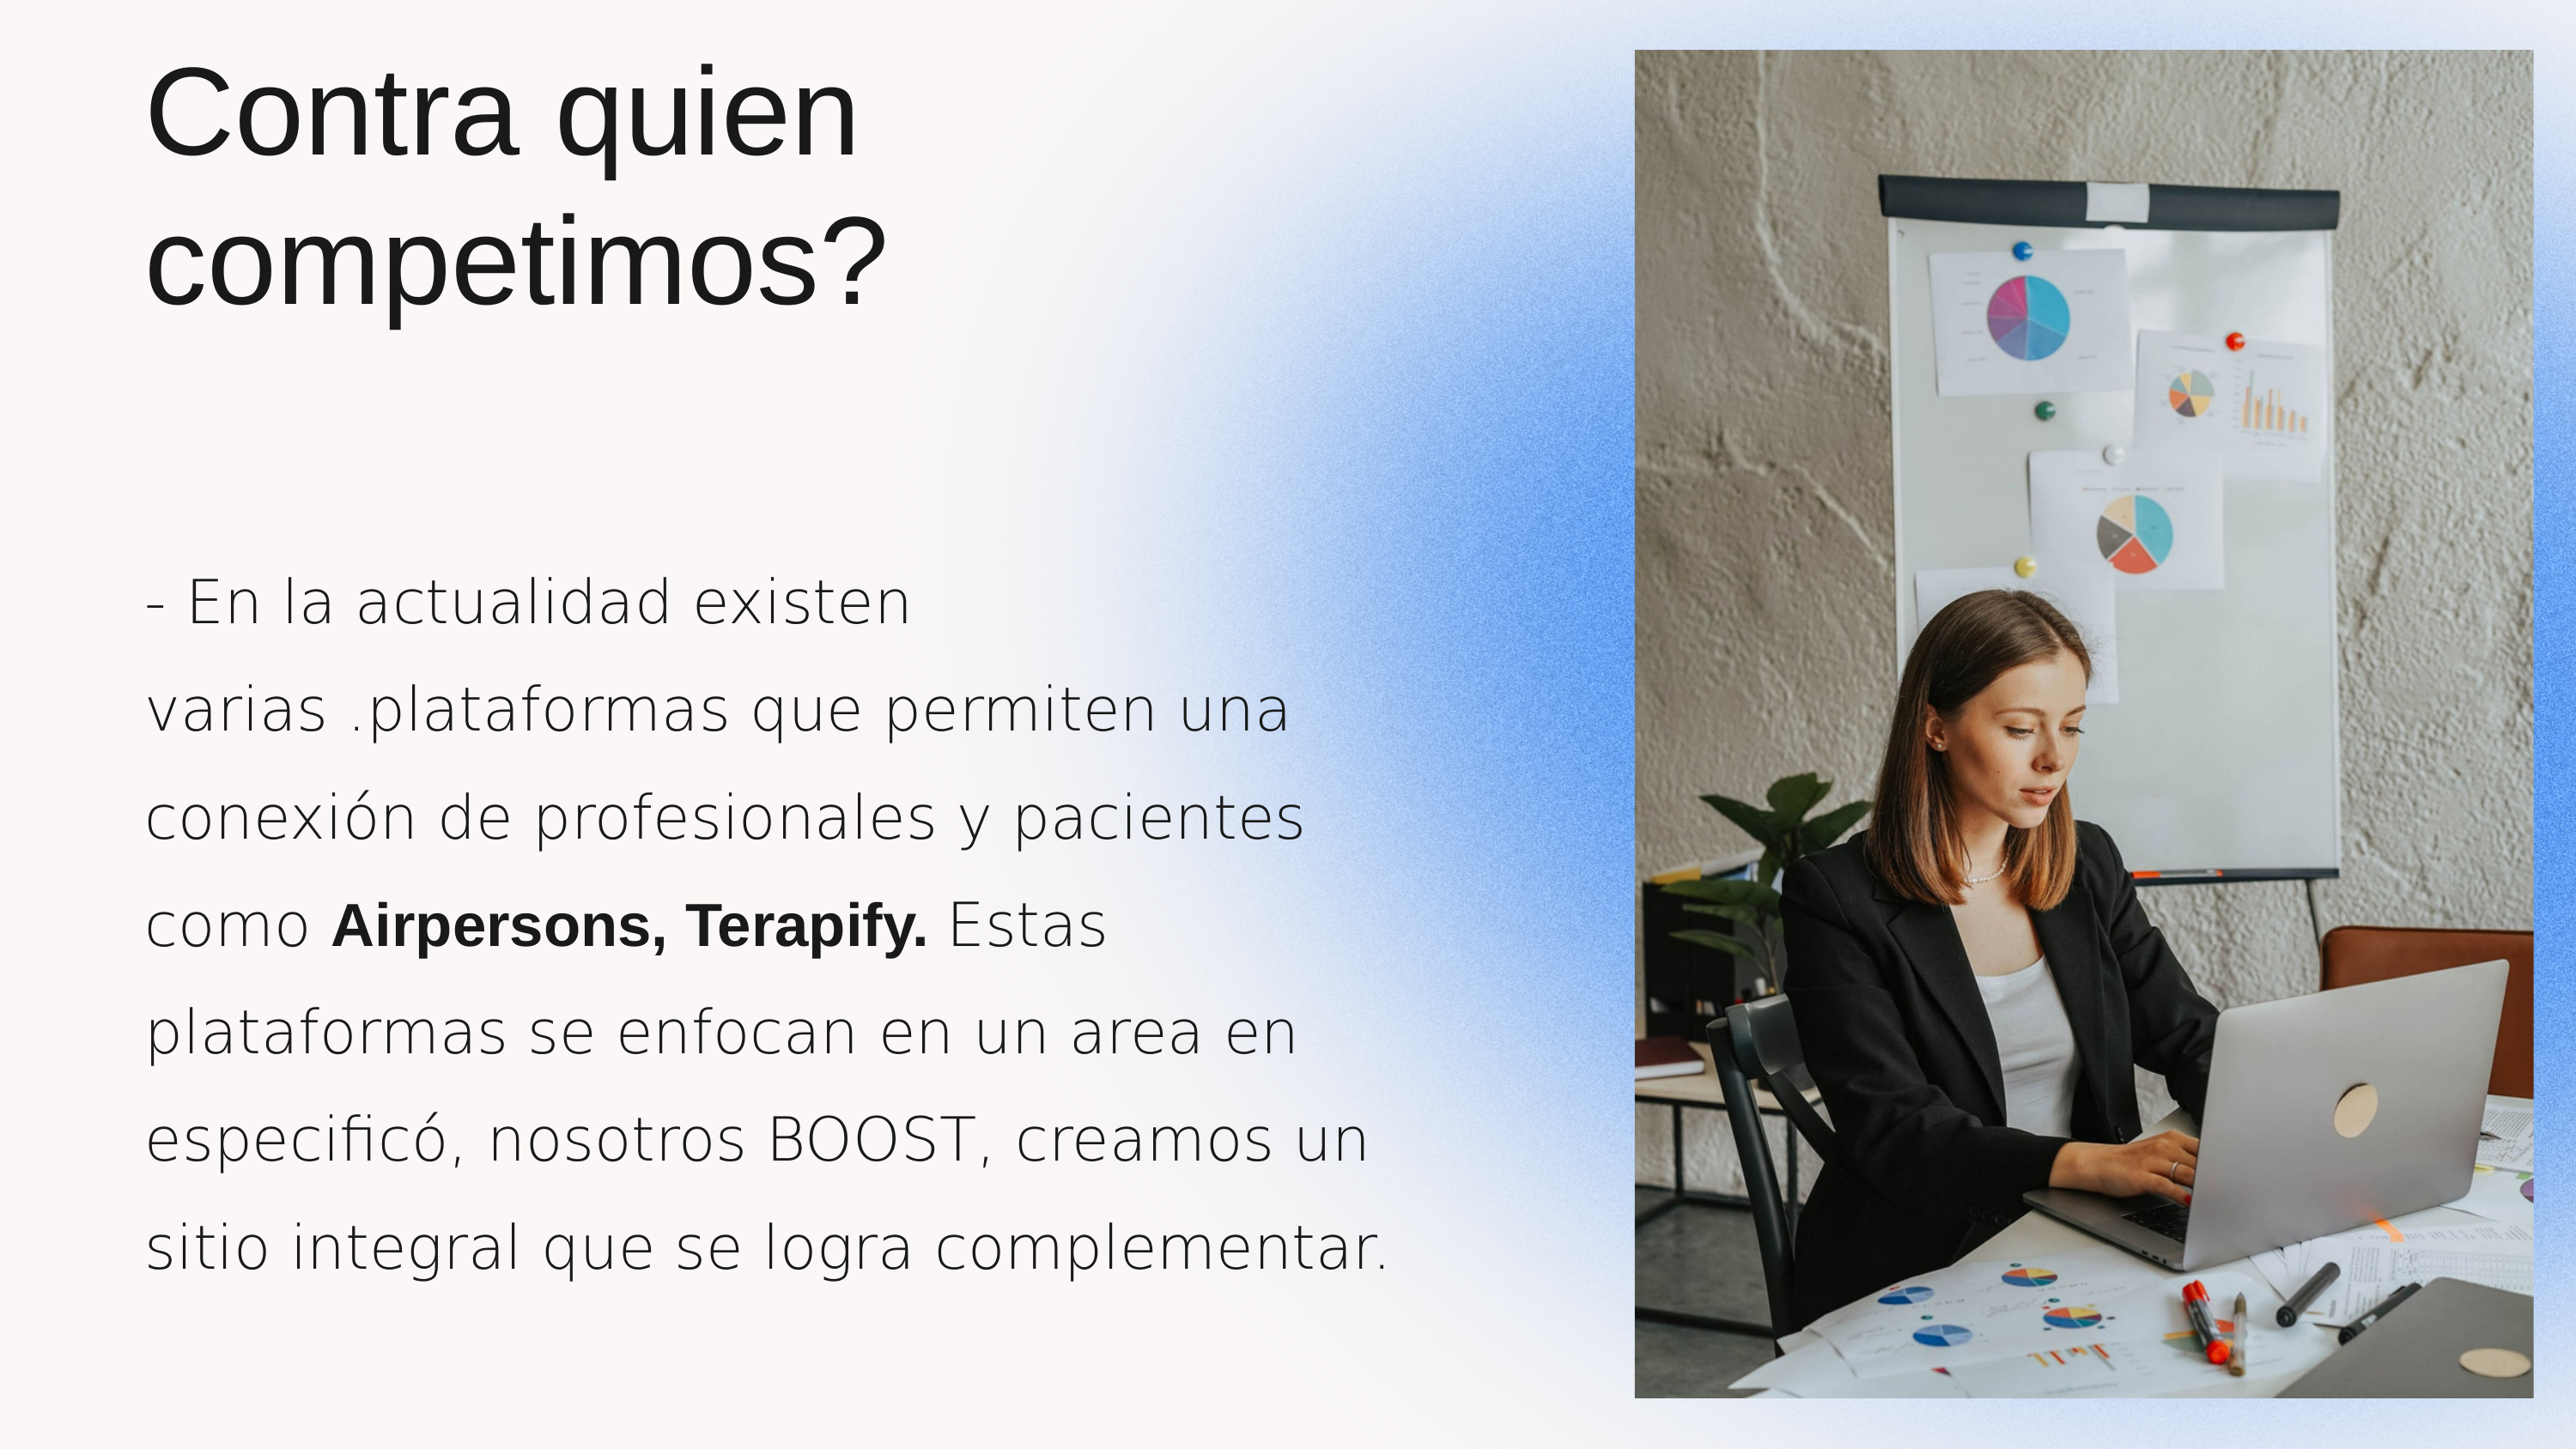

Contra quien competimos?

- En la actualidad existen varias .plataformas que permiten una conexión de profesionales y pacientes como Airpersons, Terapify. Estas plataformas se enfocan en un area en especificó, nosotros BOOST, creamos un sitio integral que se logra complementar.